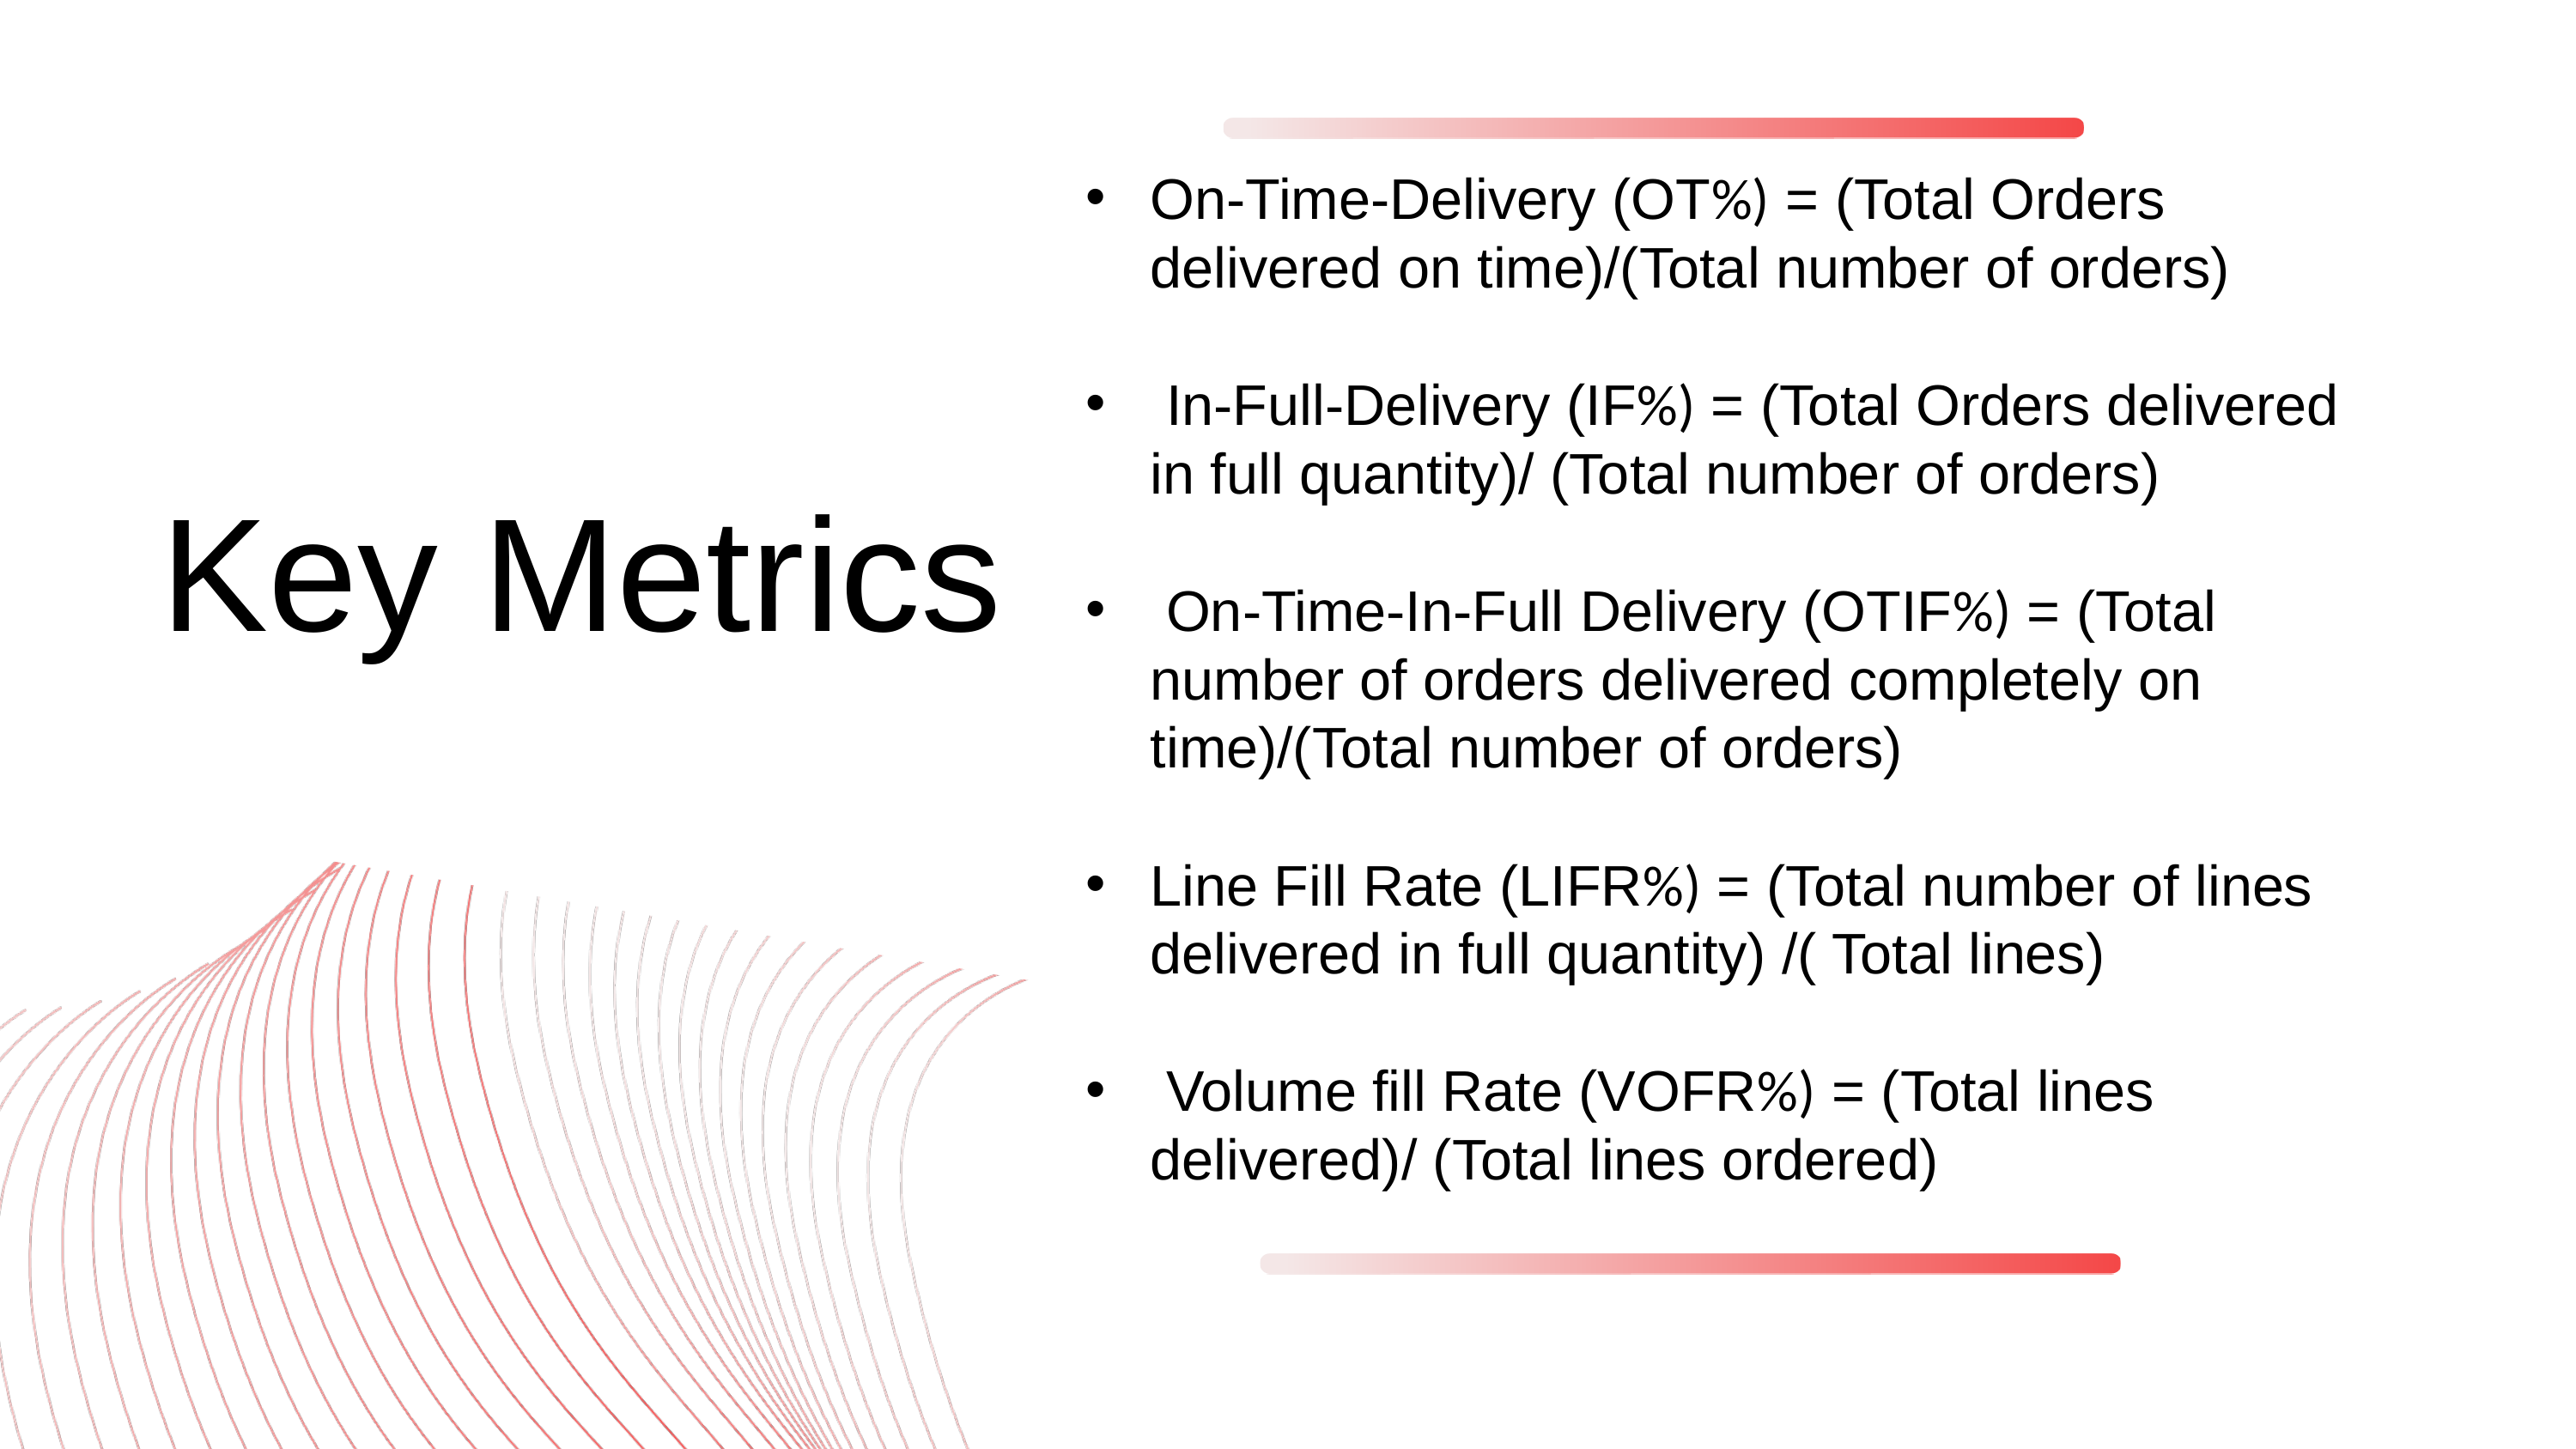

On-Time-Delivery (OT%) = (Total Orders delivered on time)/(Total number of orders)

 In-Full-Delivery (IF%) = (Total Orders delivered in full quantity)/ (Total number of orders)

 On-Time-In-Full Delivery (OTIF%) = (Total number of orders delivered completely on time)/(Total number of orders)

Line Fill Rate (LIFR%) = (Total number of lines delivered in full quantity) /( Total lines)

 Volume fill Rate (VOFR%) = (Total lines delivered)/ (Total lines ordered)

Key Metrics